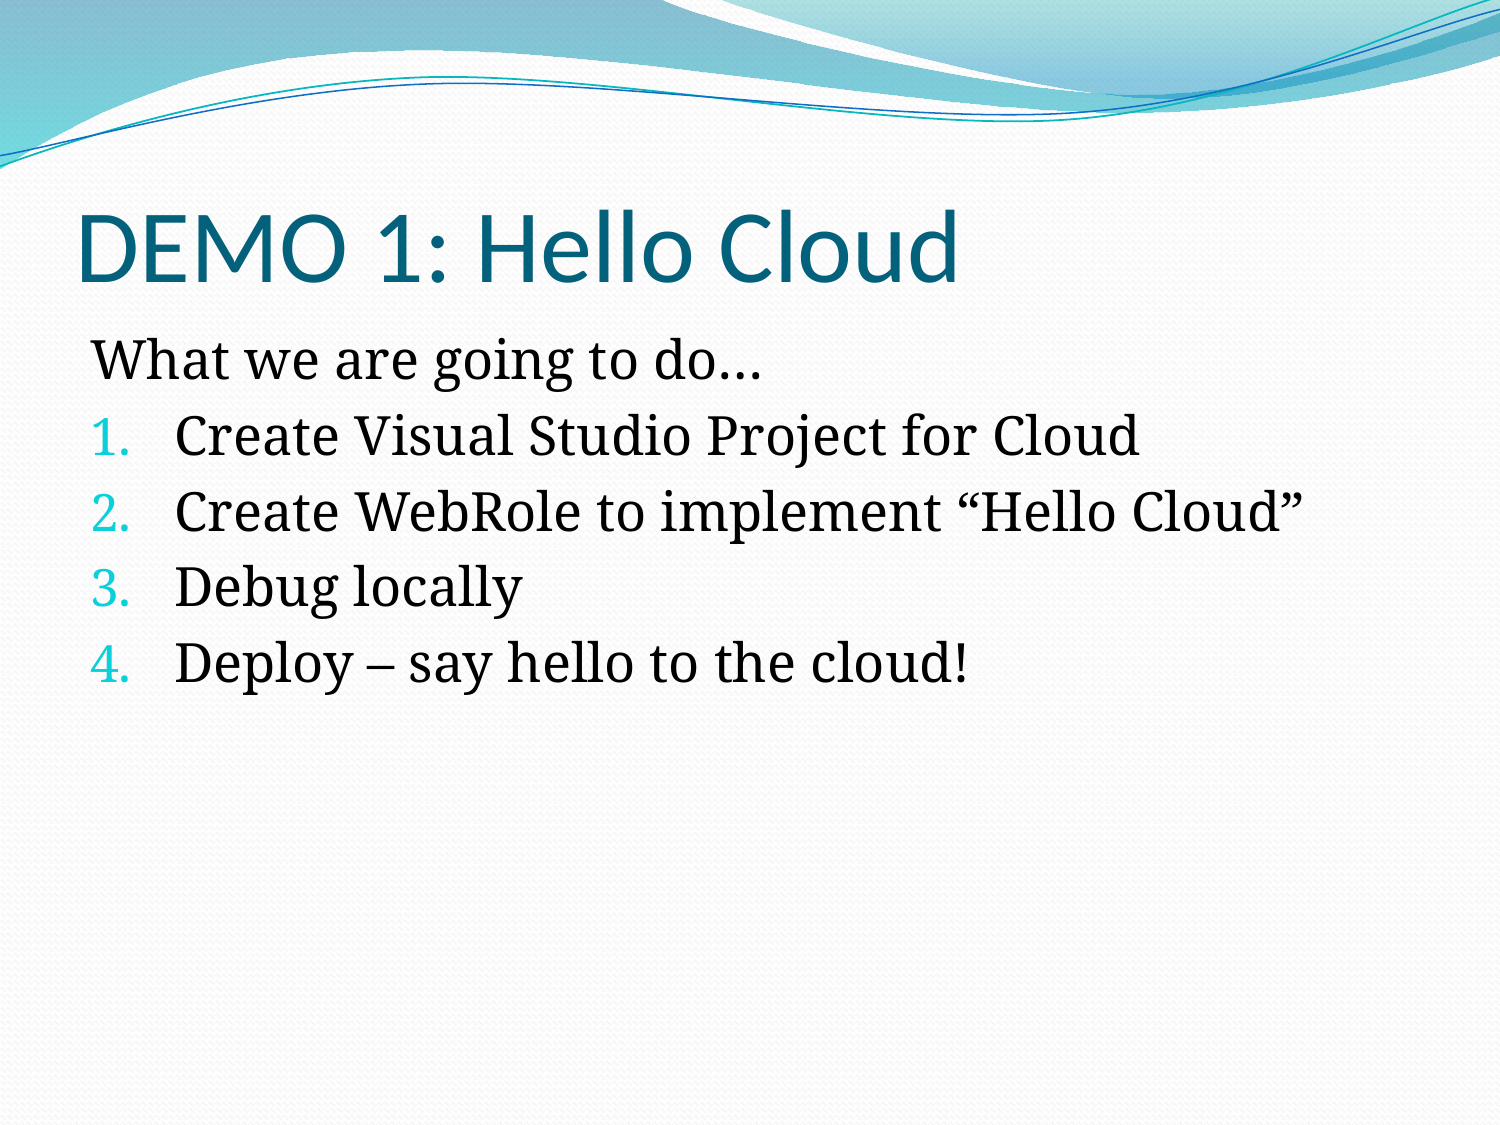

# DEMO 1: Hello Cloud
What we are going to do…
Create Visual Studio Project for Cloud
Create WebRole to implement “Hello Cloud”
Debug locally
Deploy – say hello to the cloud!